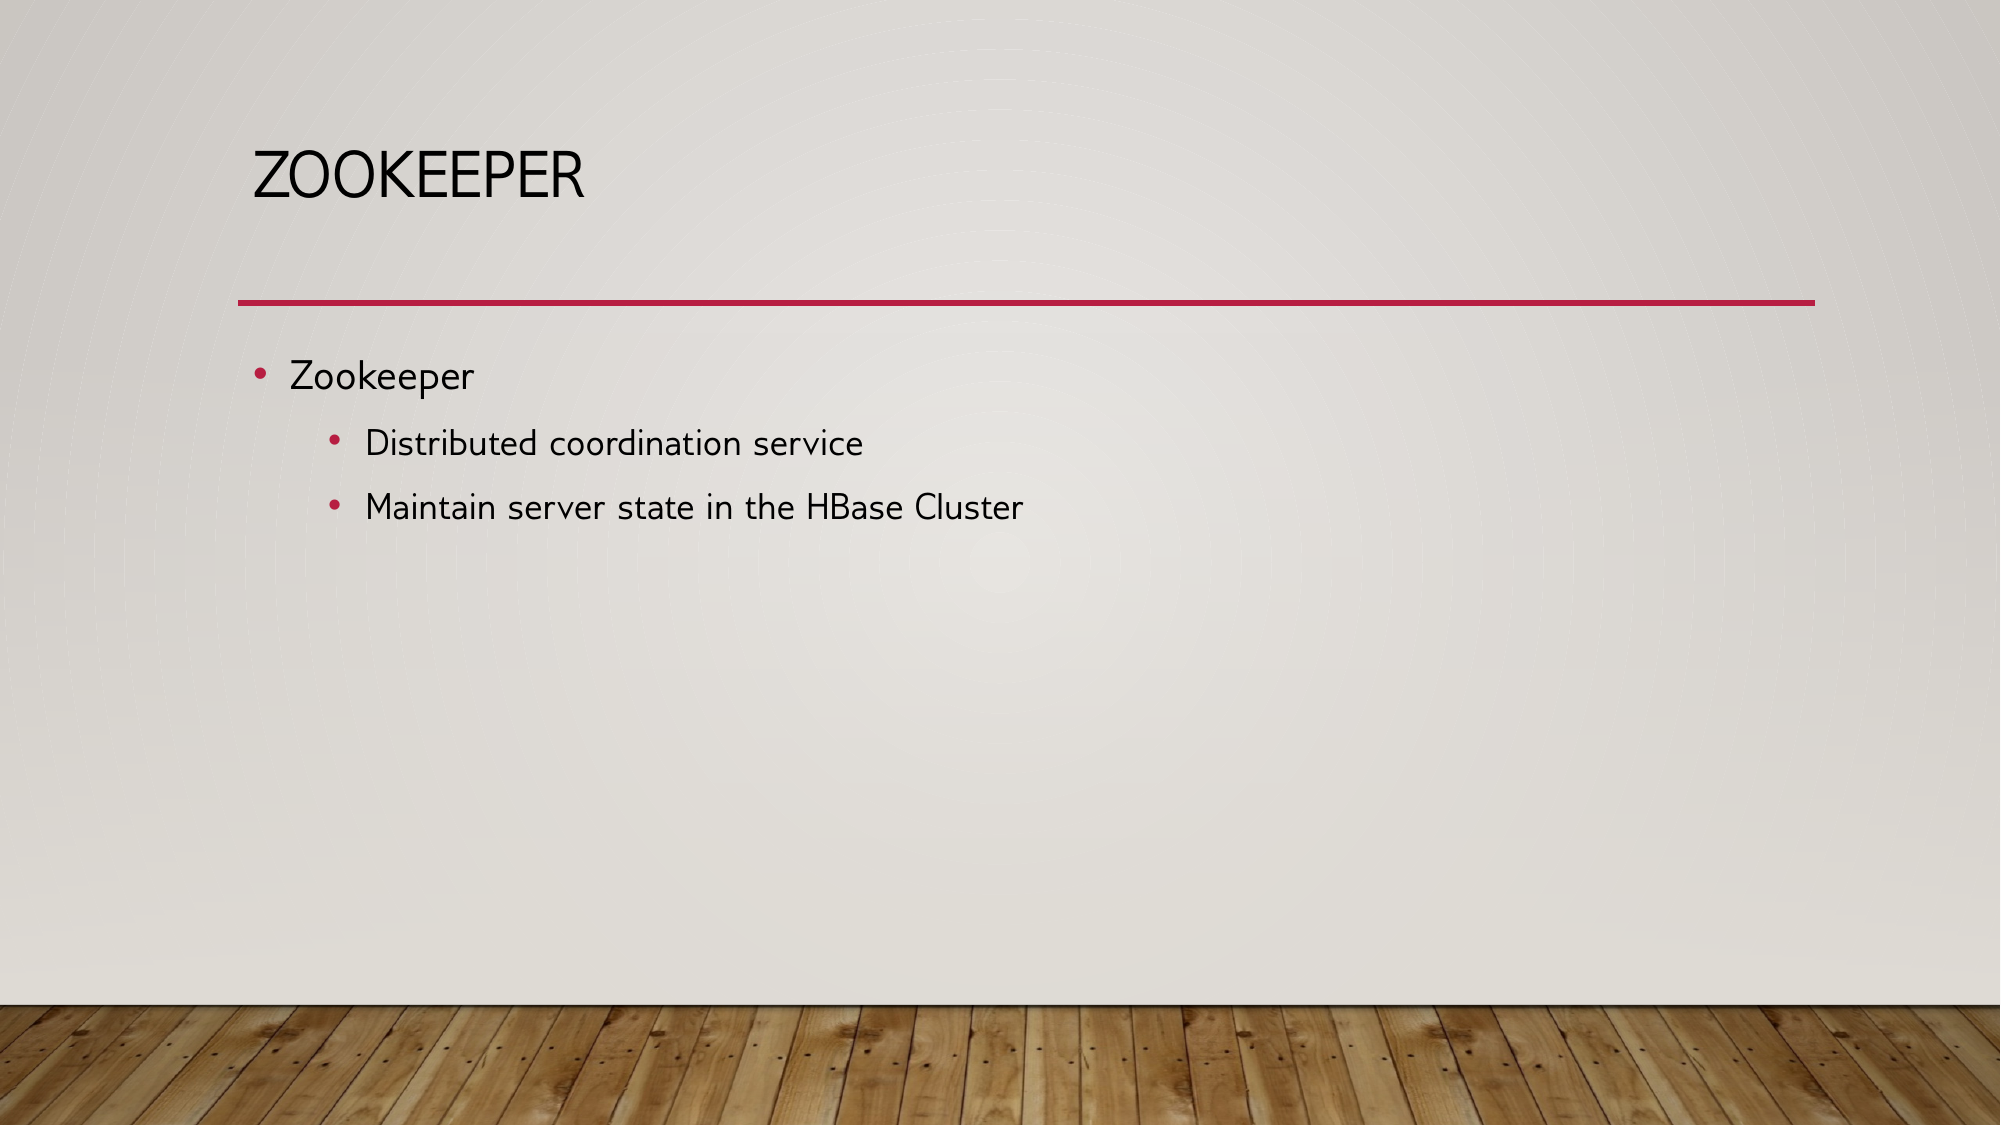

# Zookeeper
Zookeeper
Distributed coordination service
Maintain server state in the HBase Cluster